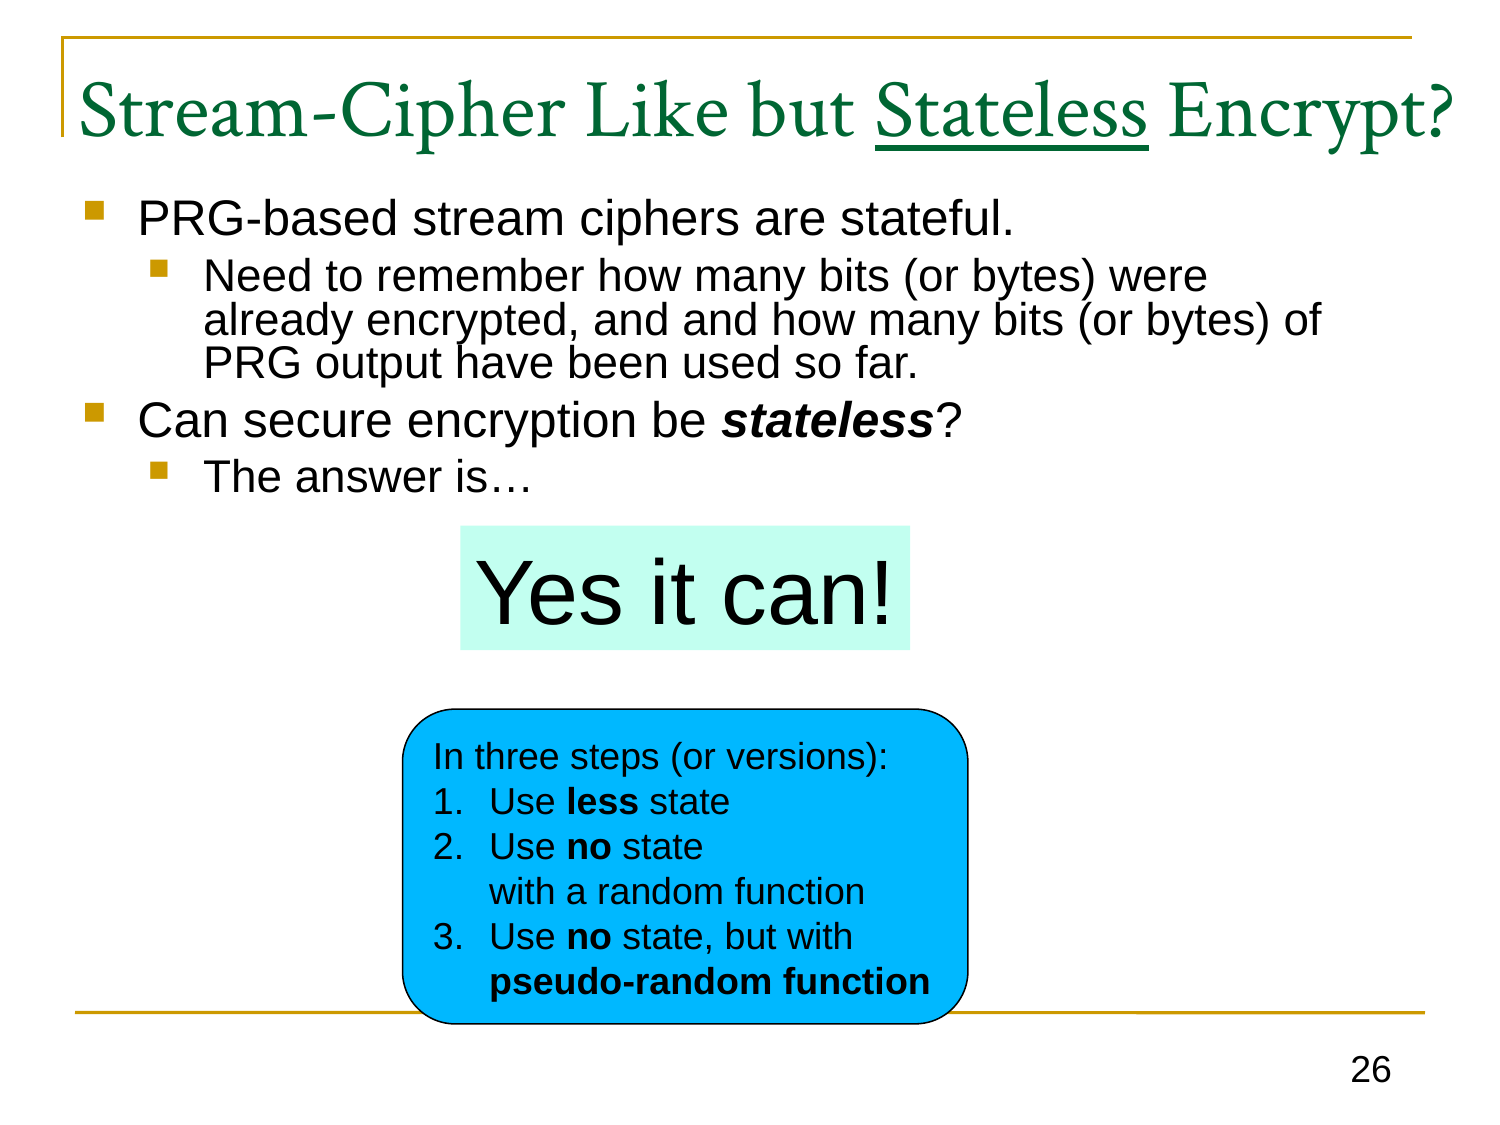

Stream-Cipher Like but Stateless Encrypt?
PRG-based stream ciphers are stateful.
Need to remember how many bits (or bytes) were already encrypted, and and how many bits (or bytes) of PRG output have been used so far.
Can secure encryption be stateless?
The answer is…
Yes it can!
In three steps (or versions):
Use less state
Use no state
with a random function
Use no state, but with
pseudo-random function
26